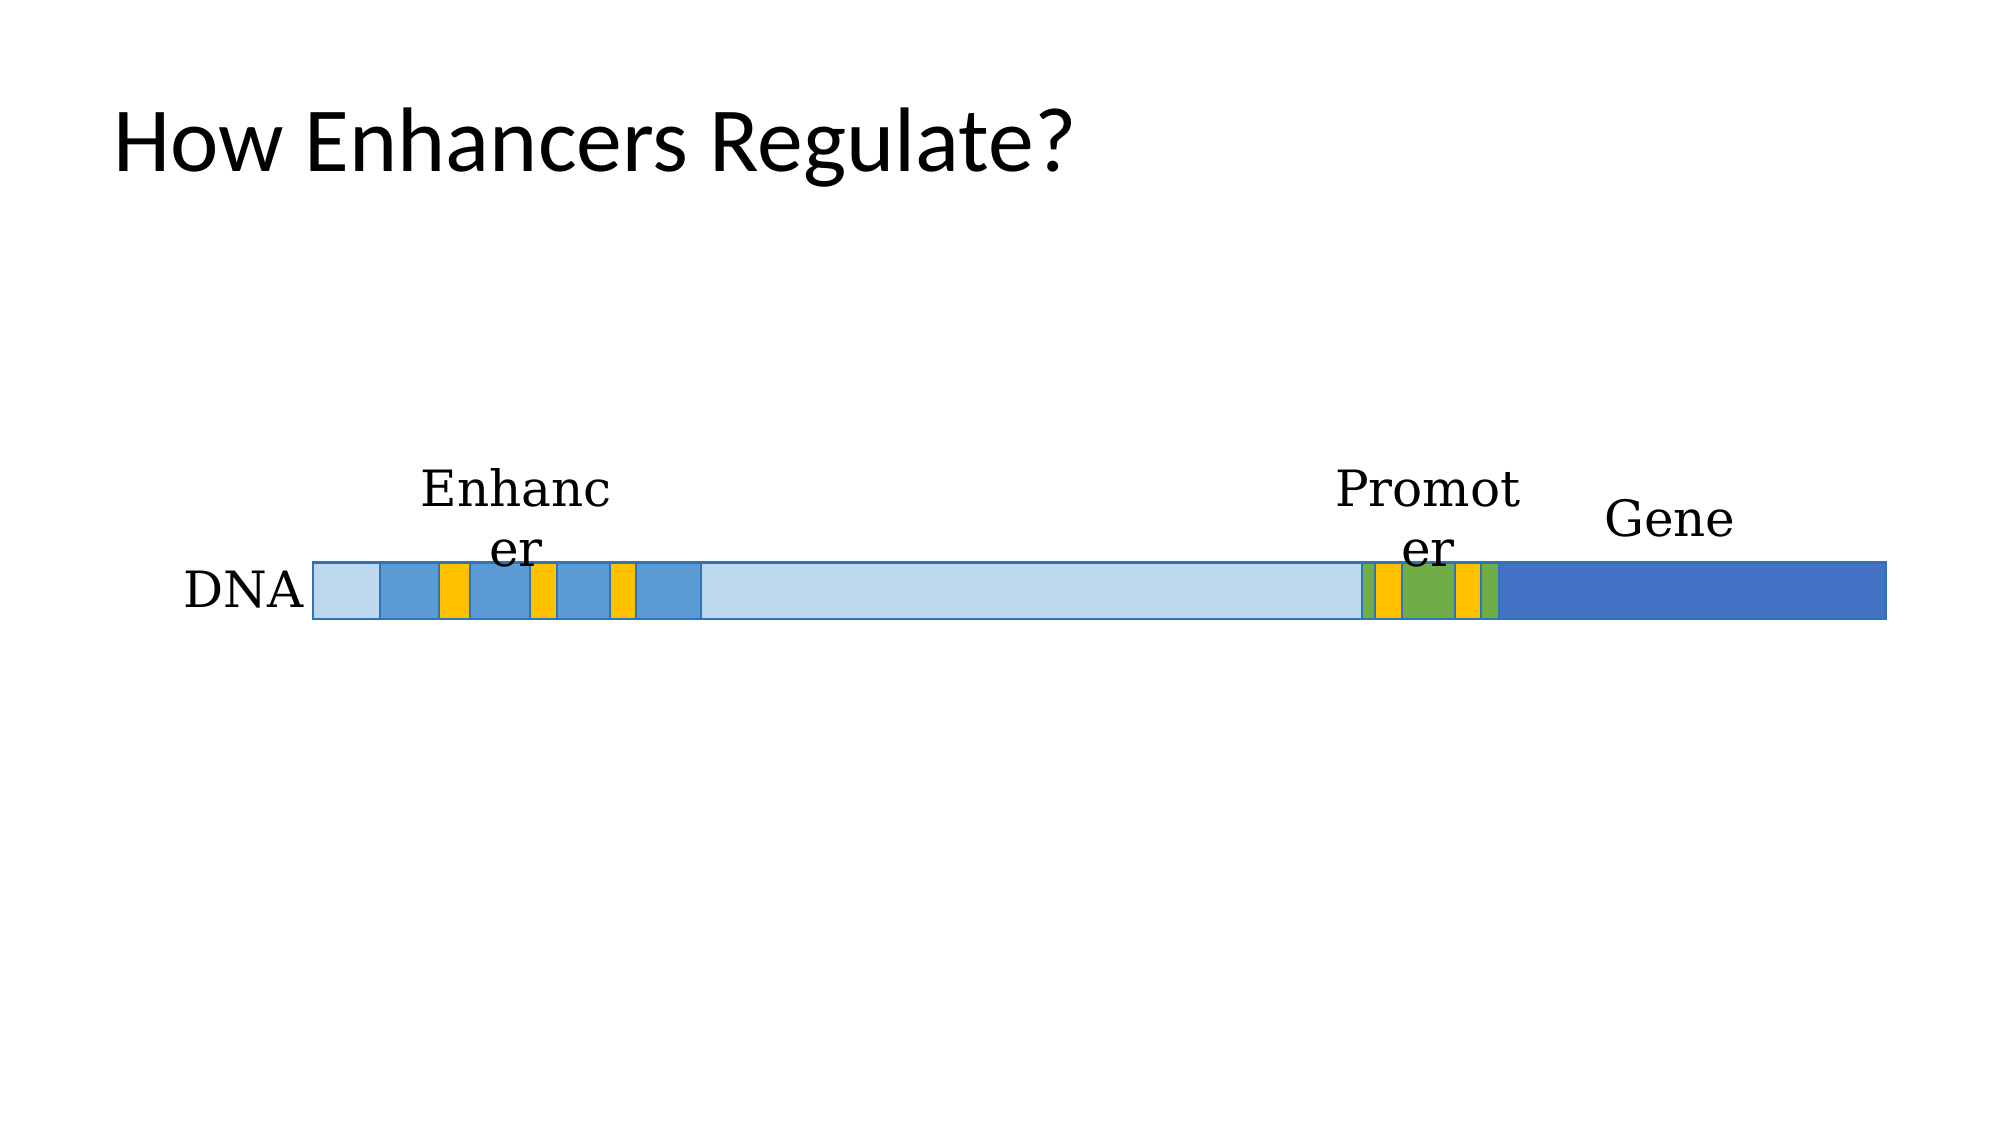

# How Enhancers Regulate?
Gene
Promoter
Enhancer
DNA